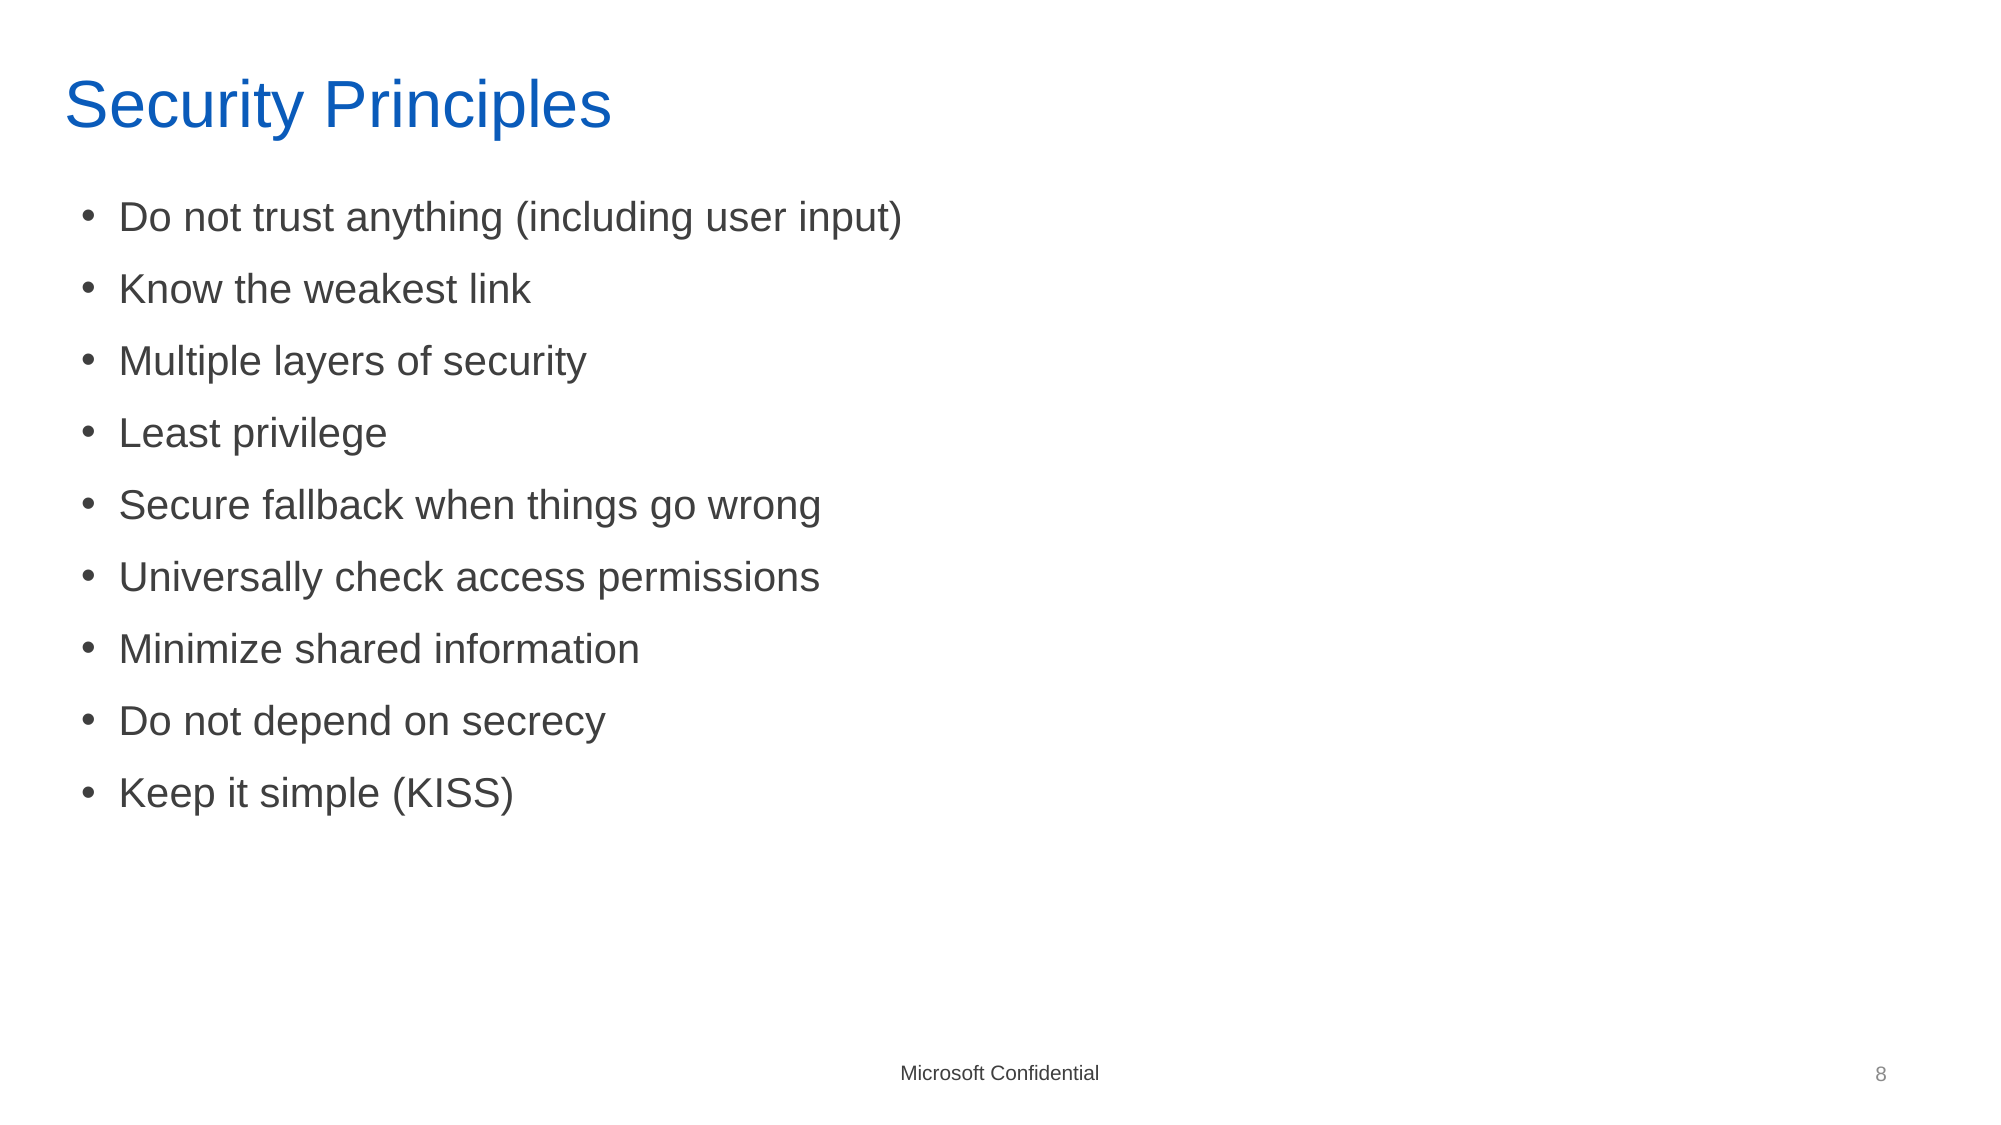

# Security Principles
Do not trust anything (including user input)
Know the weakest link
Multiple layers of security
Least privilege
Secure fallback when things go wrong
Universally check access permissions
Minimize shared information
Do not depend on secrecy
Keep it simple (KISS)
8